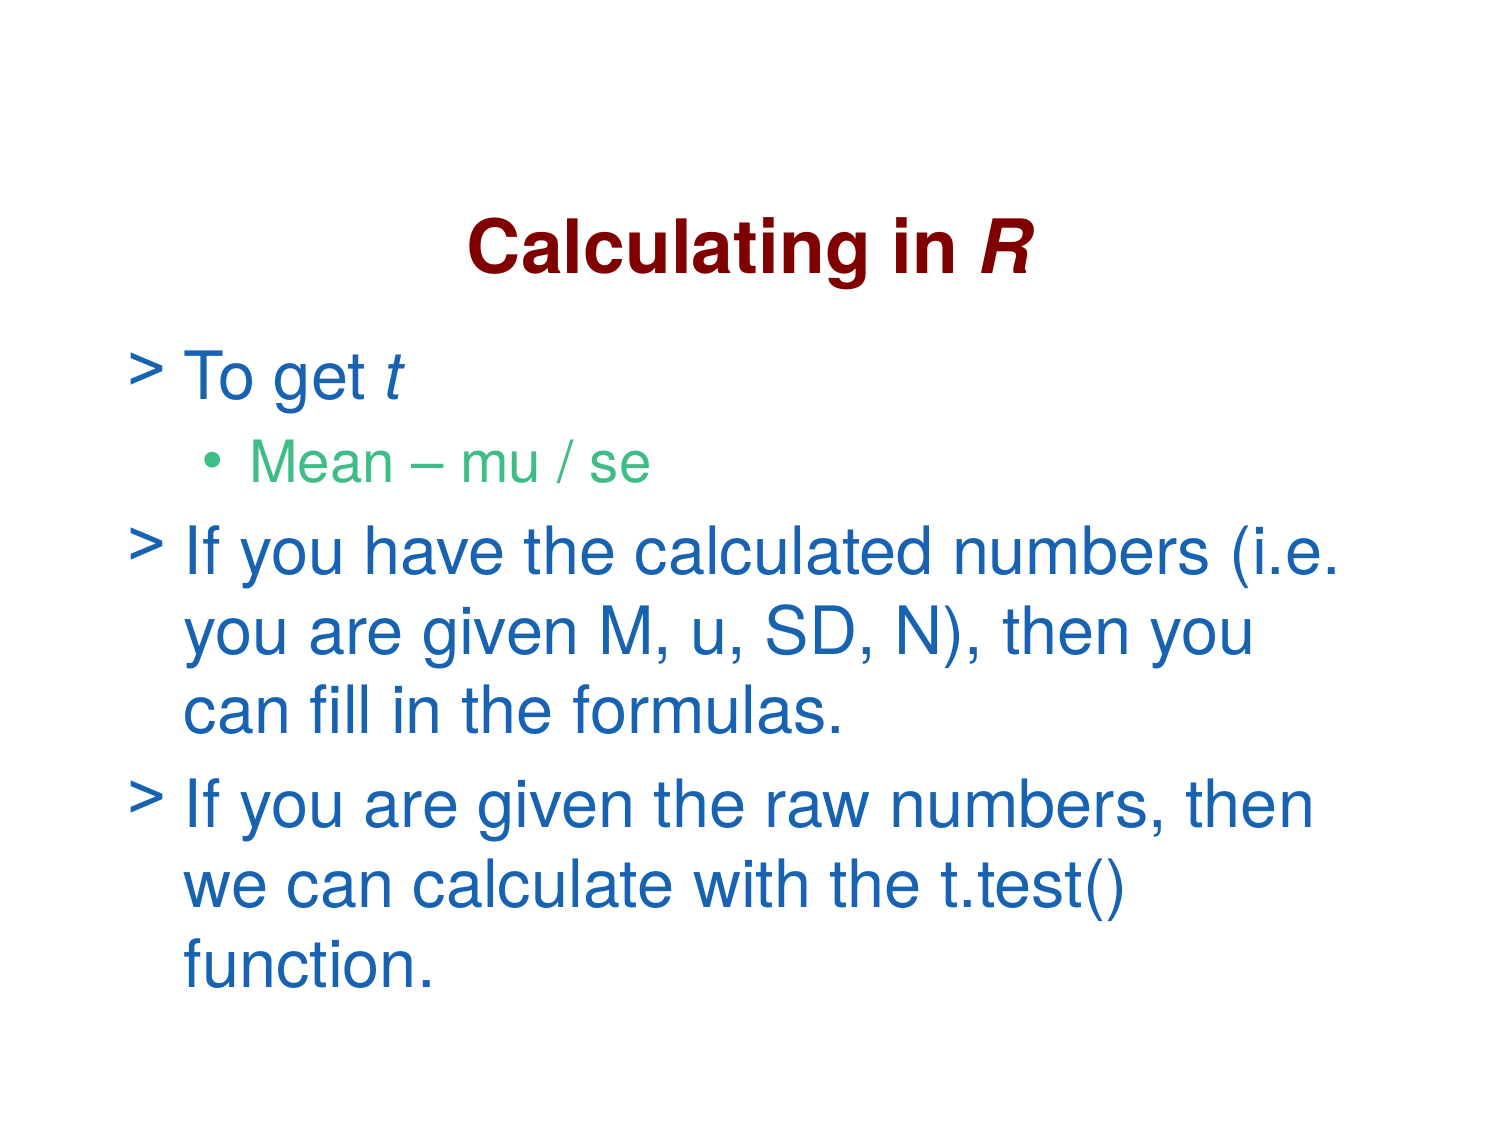

# Calculating in R
To get t
Mean – mu / se
If you have the calculated numbers (i.e. you are given M, u, SD, N), then you can fill in the formulas.
If you are given the raw numbers, then we can calculate with the t.test() function.